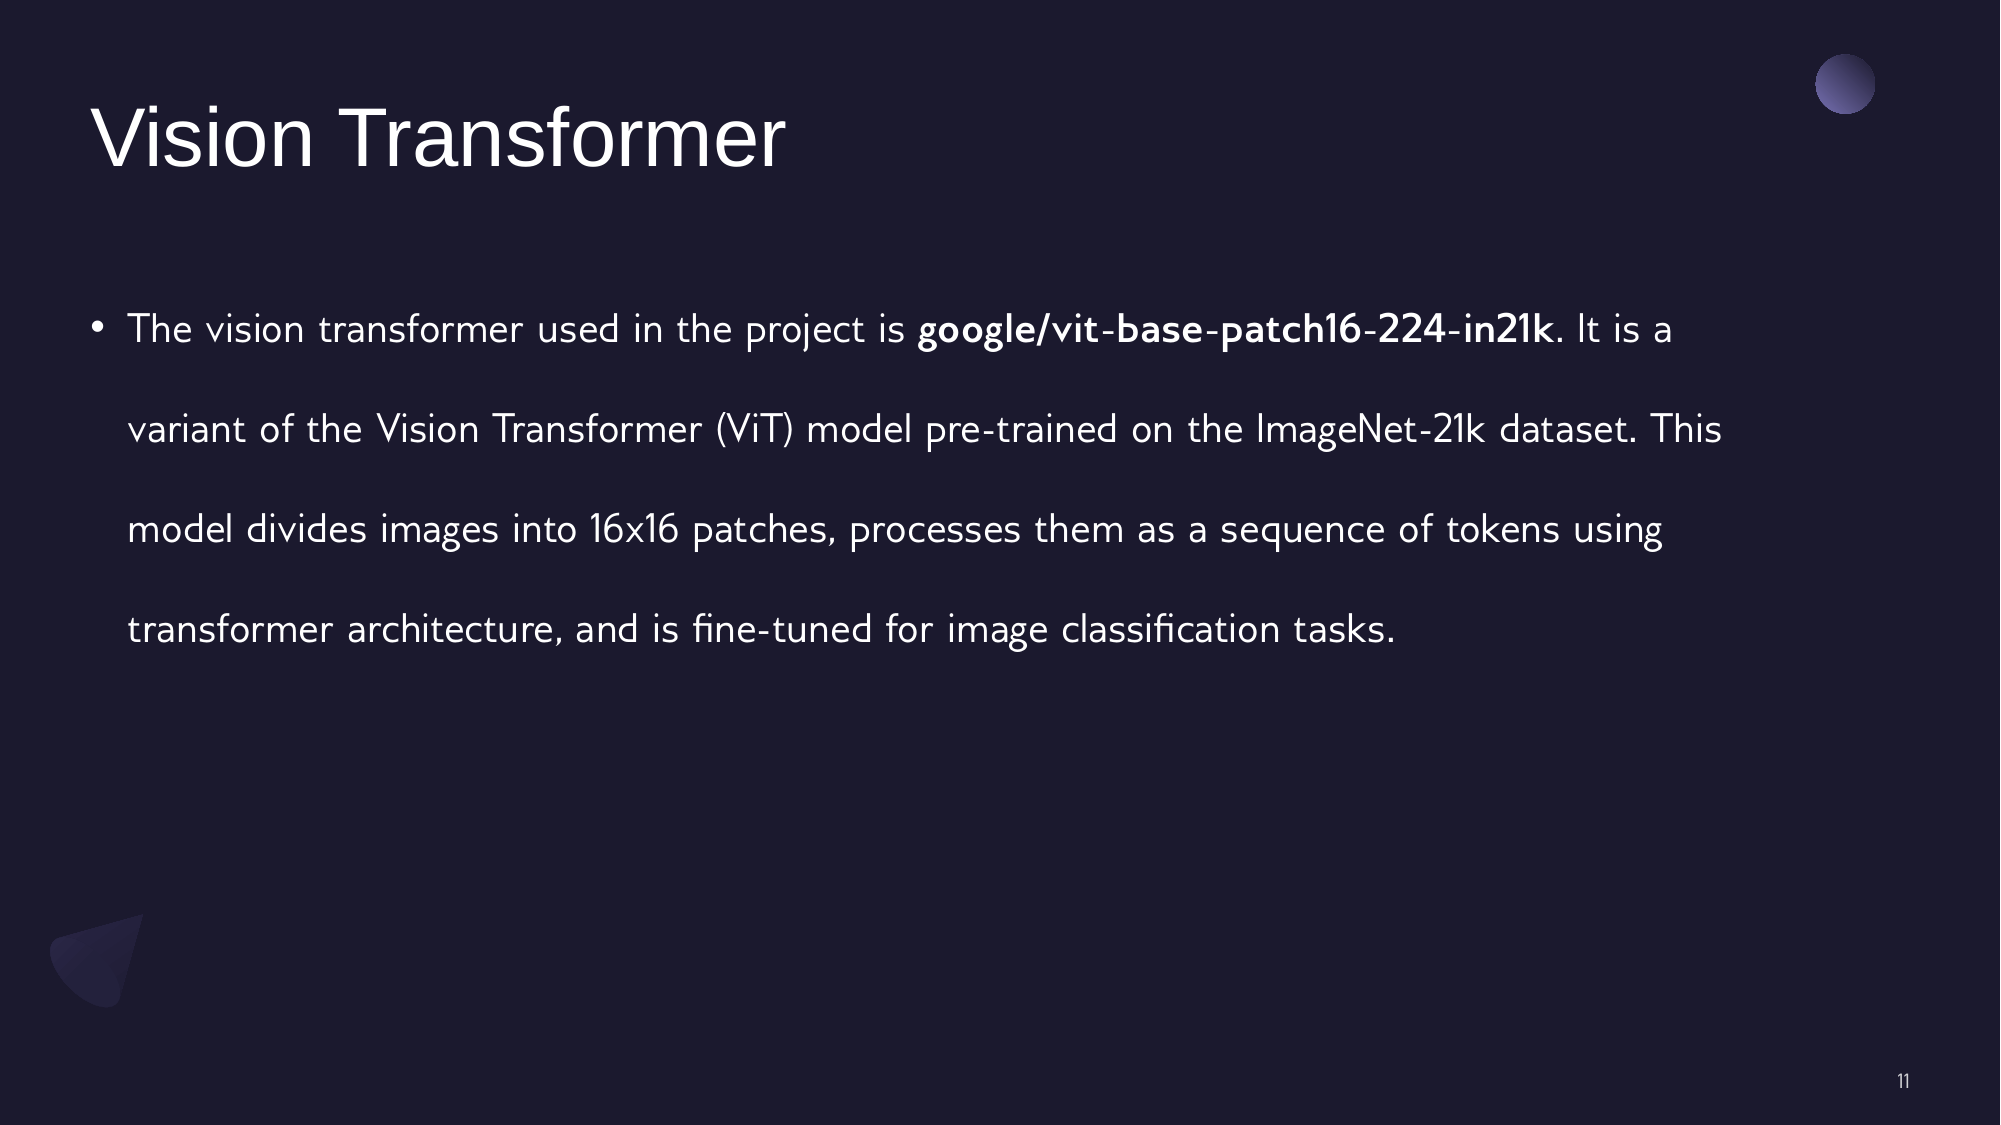

# Vision Transformer
The vision transformer used in the project is google/vit-base-patch16-224-in21k. It is a variant of the Vision Transformer (ViT) model pre-trained on the ImageNet-21k dataset. This model divides images into 16x16 patches, processes them as a sequence of tokens using transformer architecture, and is fine-tuned for image classification tasks.
11